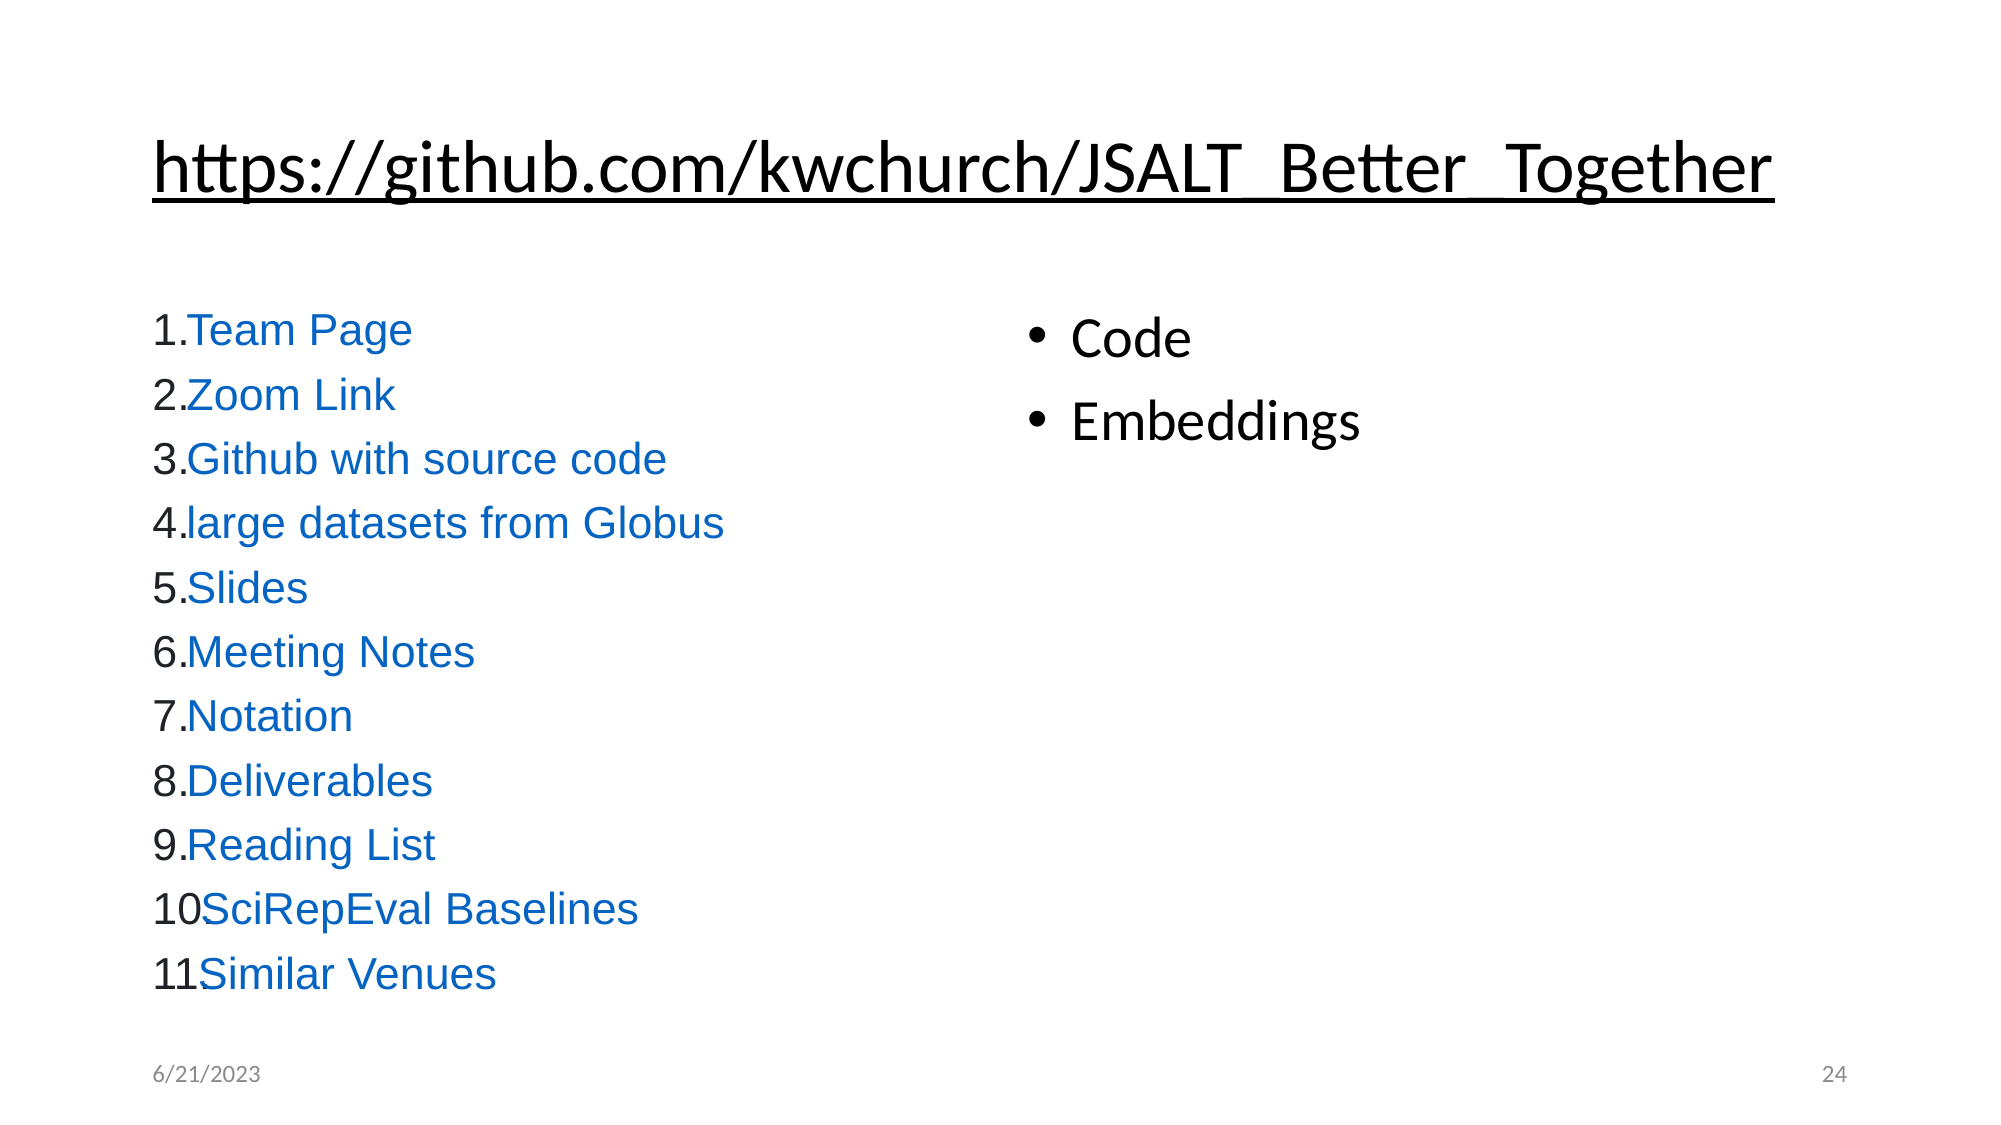

# https://github.com/kwchurch/JSALT_Better_Together
Team Page
Zoom Link
Github with source code
large datasets from Globus
Slides
Meeting Notes
Notation
Deliverables
Reading List
SciRepEval Baselines
Similar Venues
Code
Embeddings

6/21/2023
24